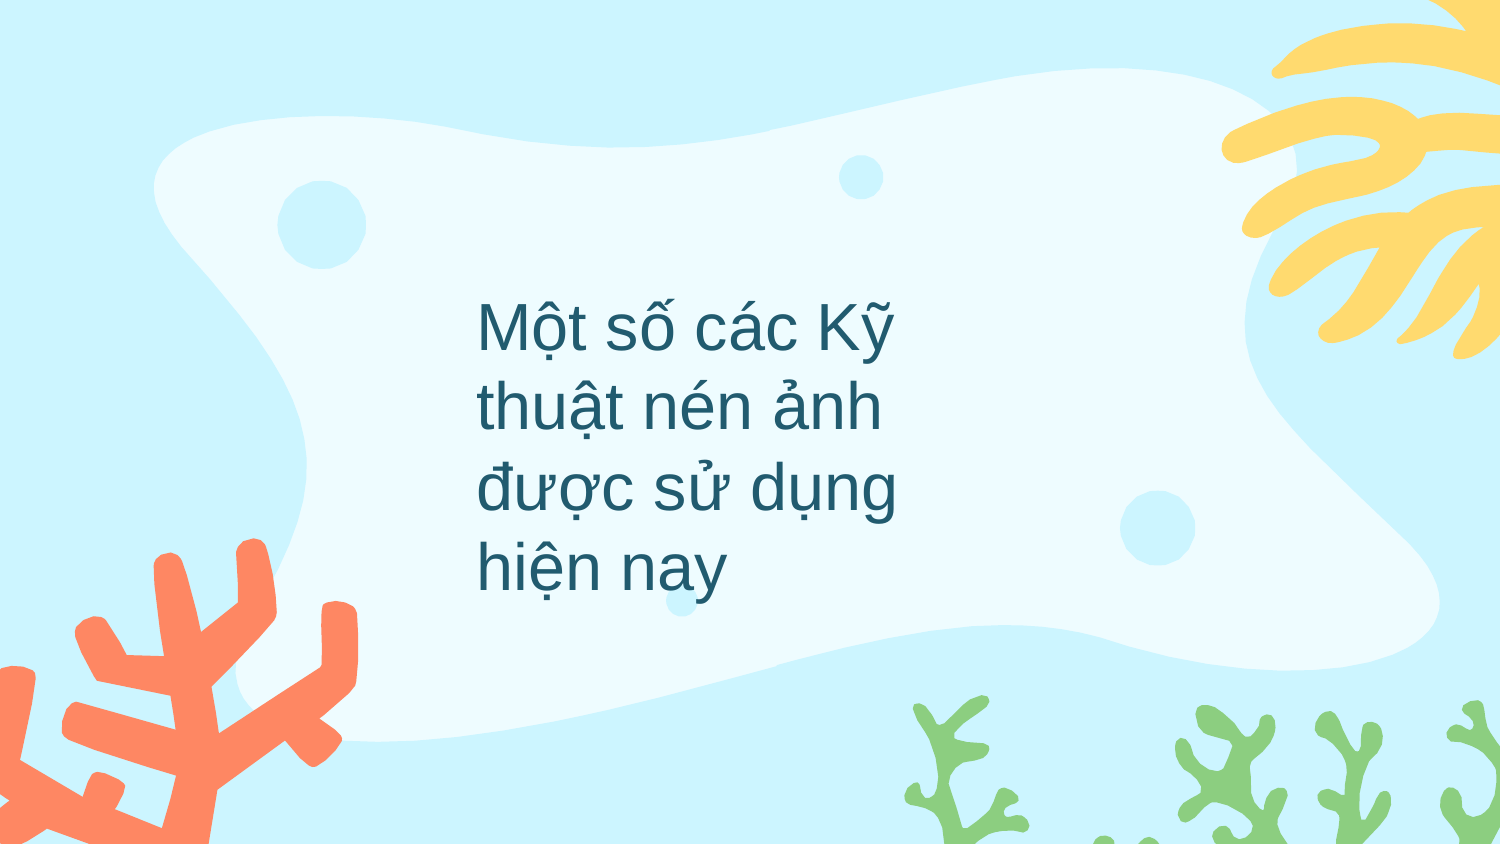

Một số các Kỹ thuật nén ảnh được sử dụng hiện nay